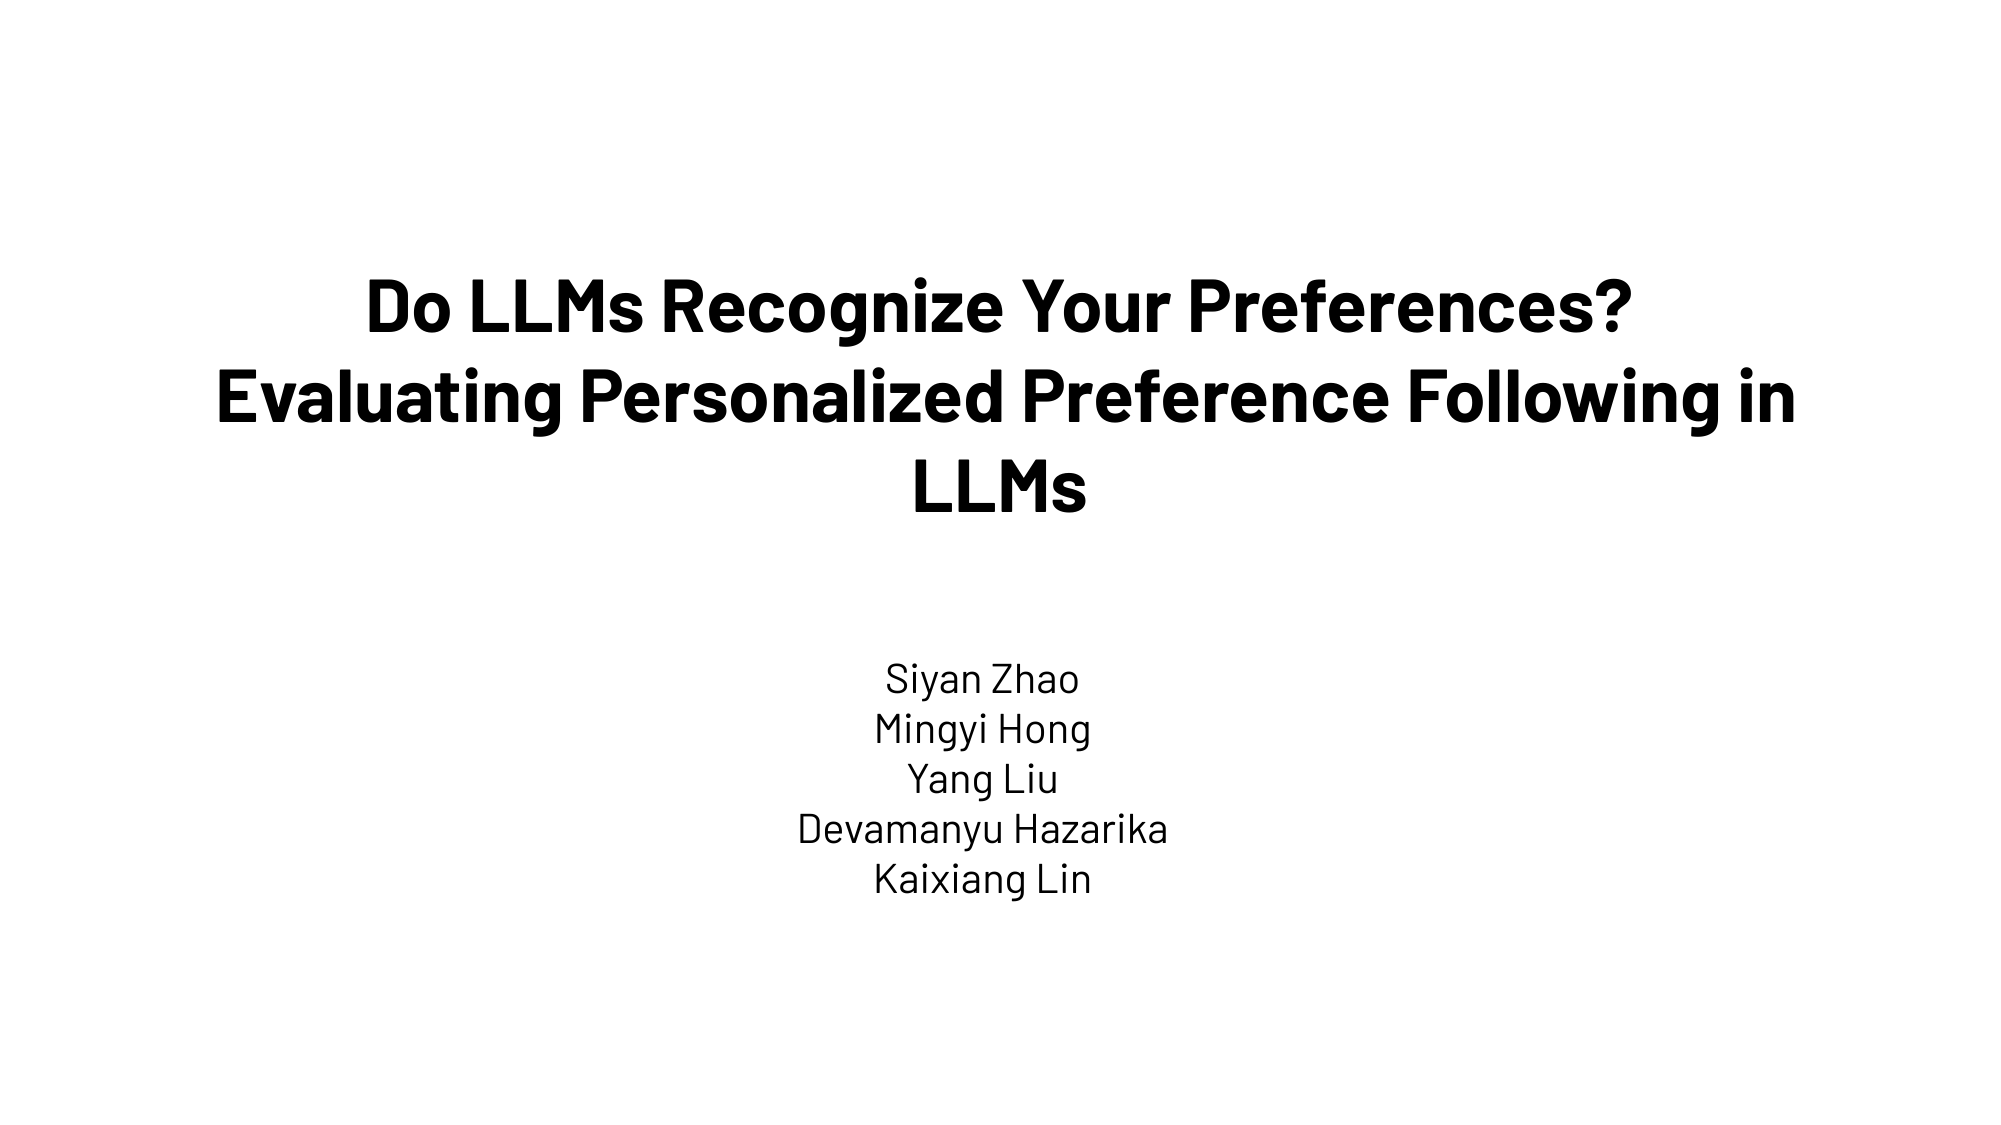

Do LLMs Recognize Your Preferences?
 Evaluating Personalized Preference Following in LLMs
Siyan Zhao
Mingyi Hong
Yang Liu
Devamanyu Hazarika
Kaixiang Lin